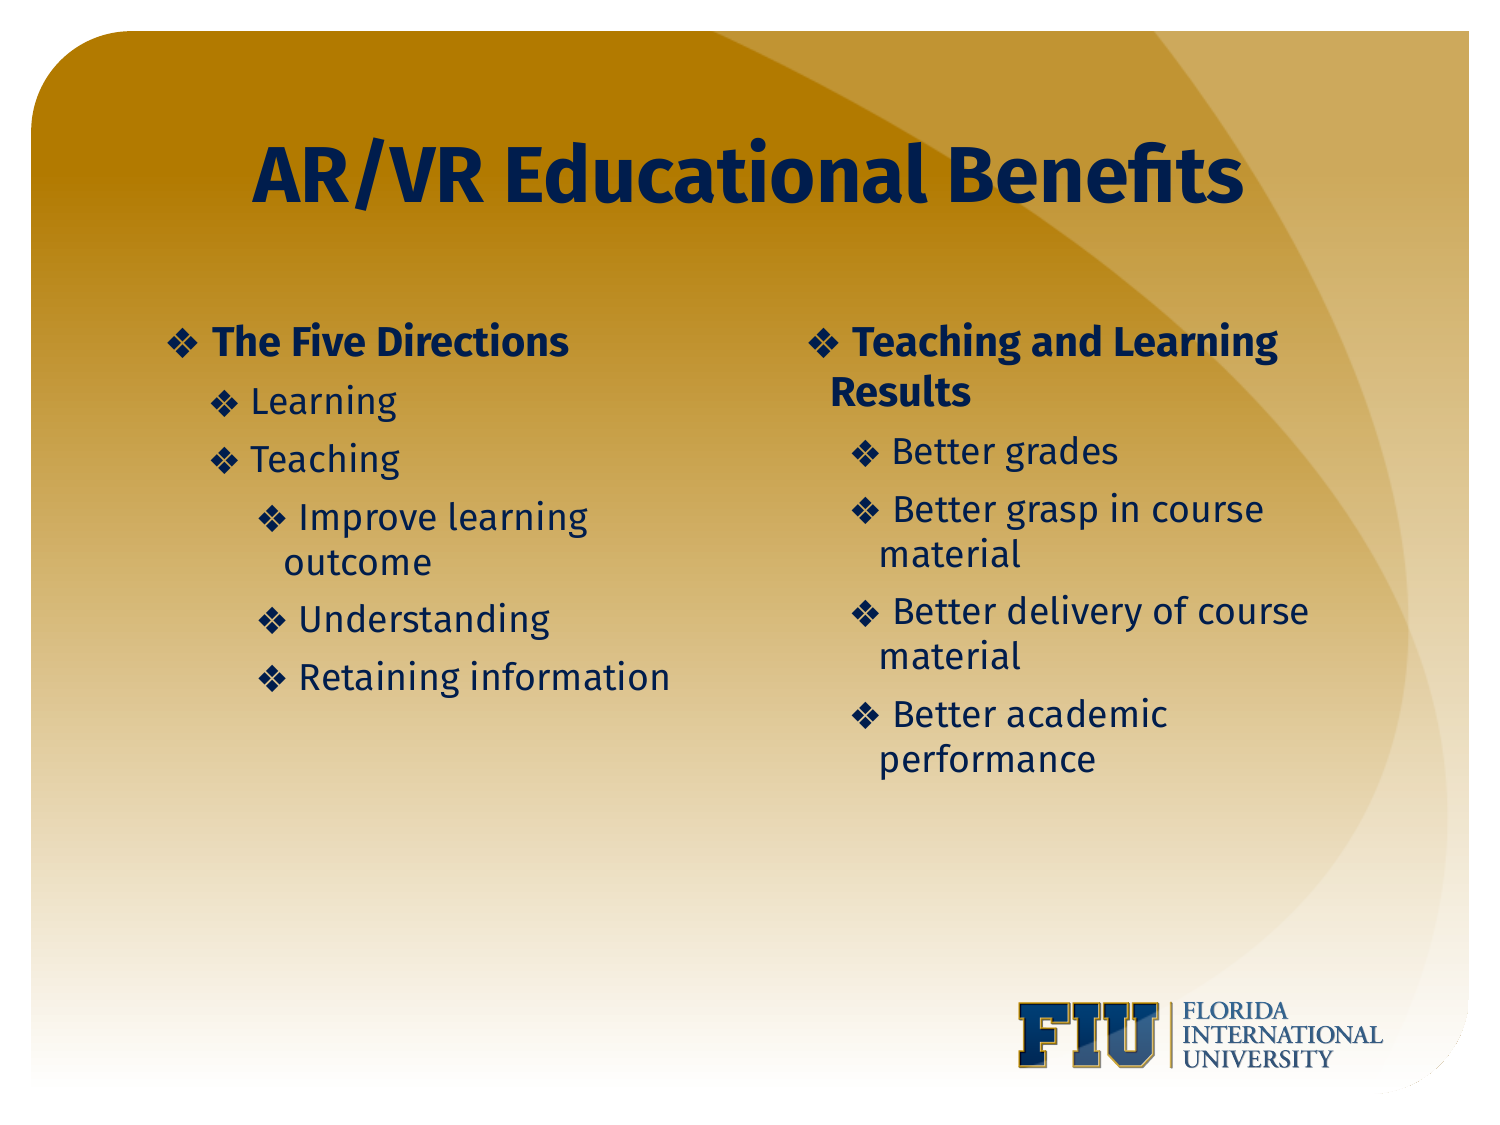

# AR/VR Educational Benefits
 The Five Directions
 Learning
 Teaching
 Improve learning outcome
 Understanding
 Retaining information
 Teaching and Learning Results
 Better grades
 Better grasp in course material
 Better delivery of course material
 Better academic performance